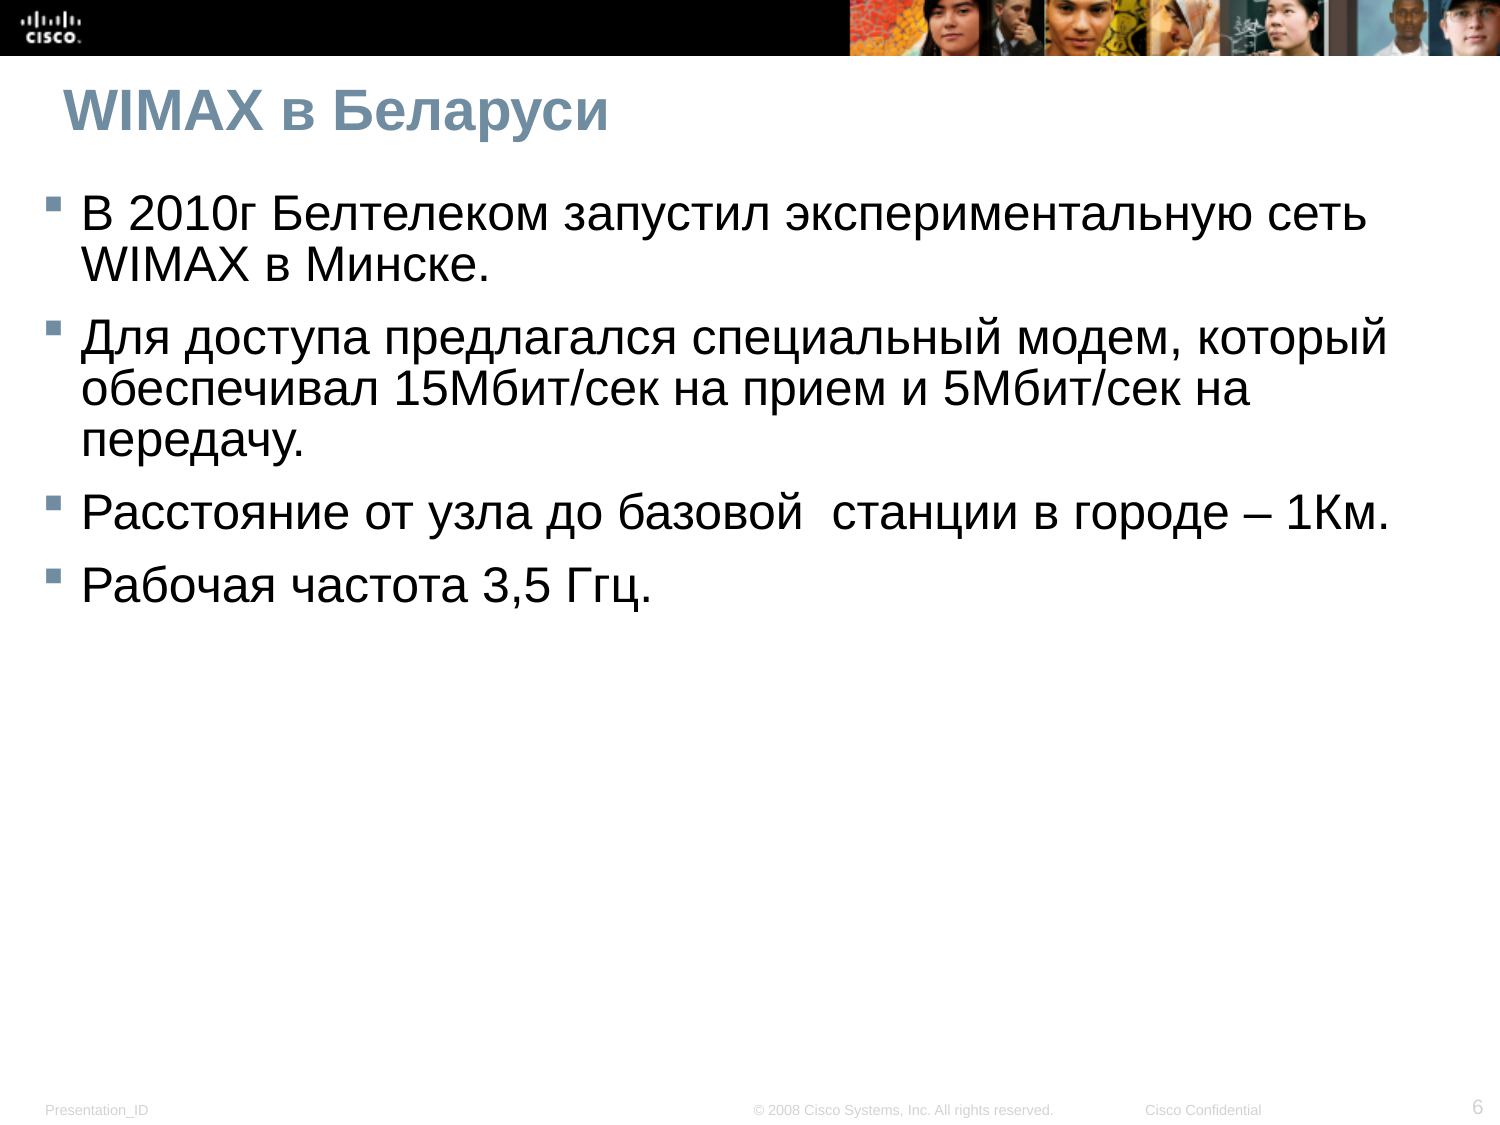

# WIMAX в Беларуси
В 2010г Белтелеком запустил экспериментальную сеть WIMAX в Минске.
Для доступа предлагался специальный модем, который обеспечивал 15Мбит/сек на прием и 5Мбит/сек на передачу.
Расстояние от узла до базовой  станции в городе – 1Км.
Рабочая частота 3,5 Ггц.